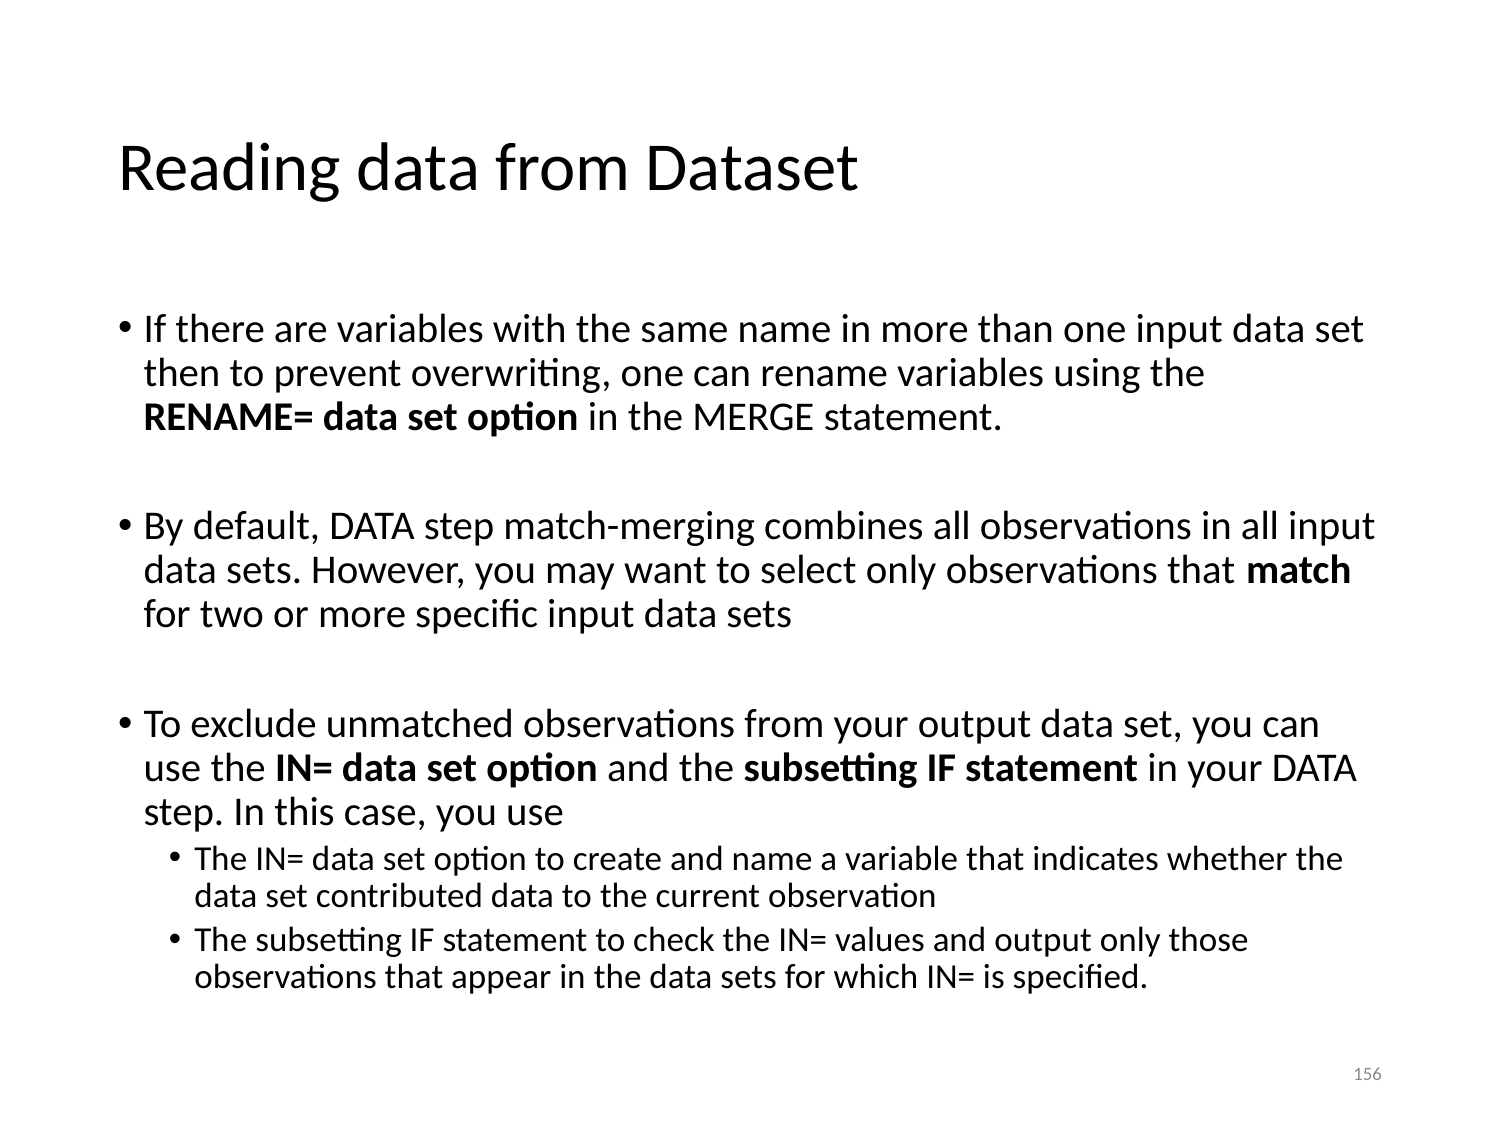

# Reading data from Dataset
If there are variables with the same name in more than one input data set  then to prevent overwriting, one can rename variables using the RENAME= data set option in the MERGE statement.

By default, DATA step match-merging combines all observations in all input data sets. However, you may want to select only observations that match for two or more specific input data sets

To exclude unmatched observations from your output data set, you can use the IN= data set option and the subsetting IF statement in your DATA step. In this case, you use
The IN= data set option to create and name a variable that indicates whether the data set contributed data to the current observation
The subsetting IF statement to check the IN= values and output only those observations that appear in the data sets for which IN= is specified.

156